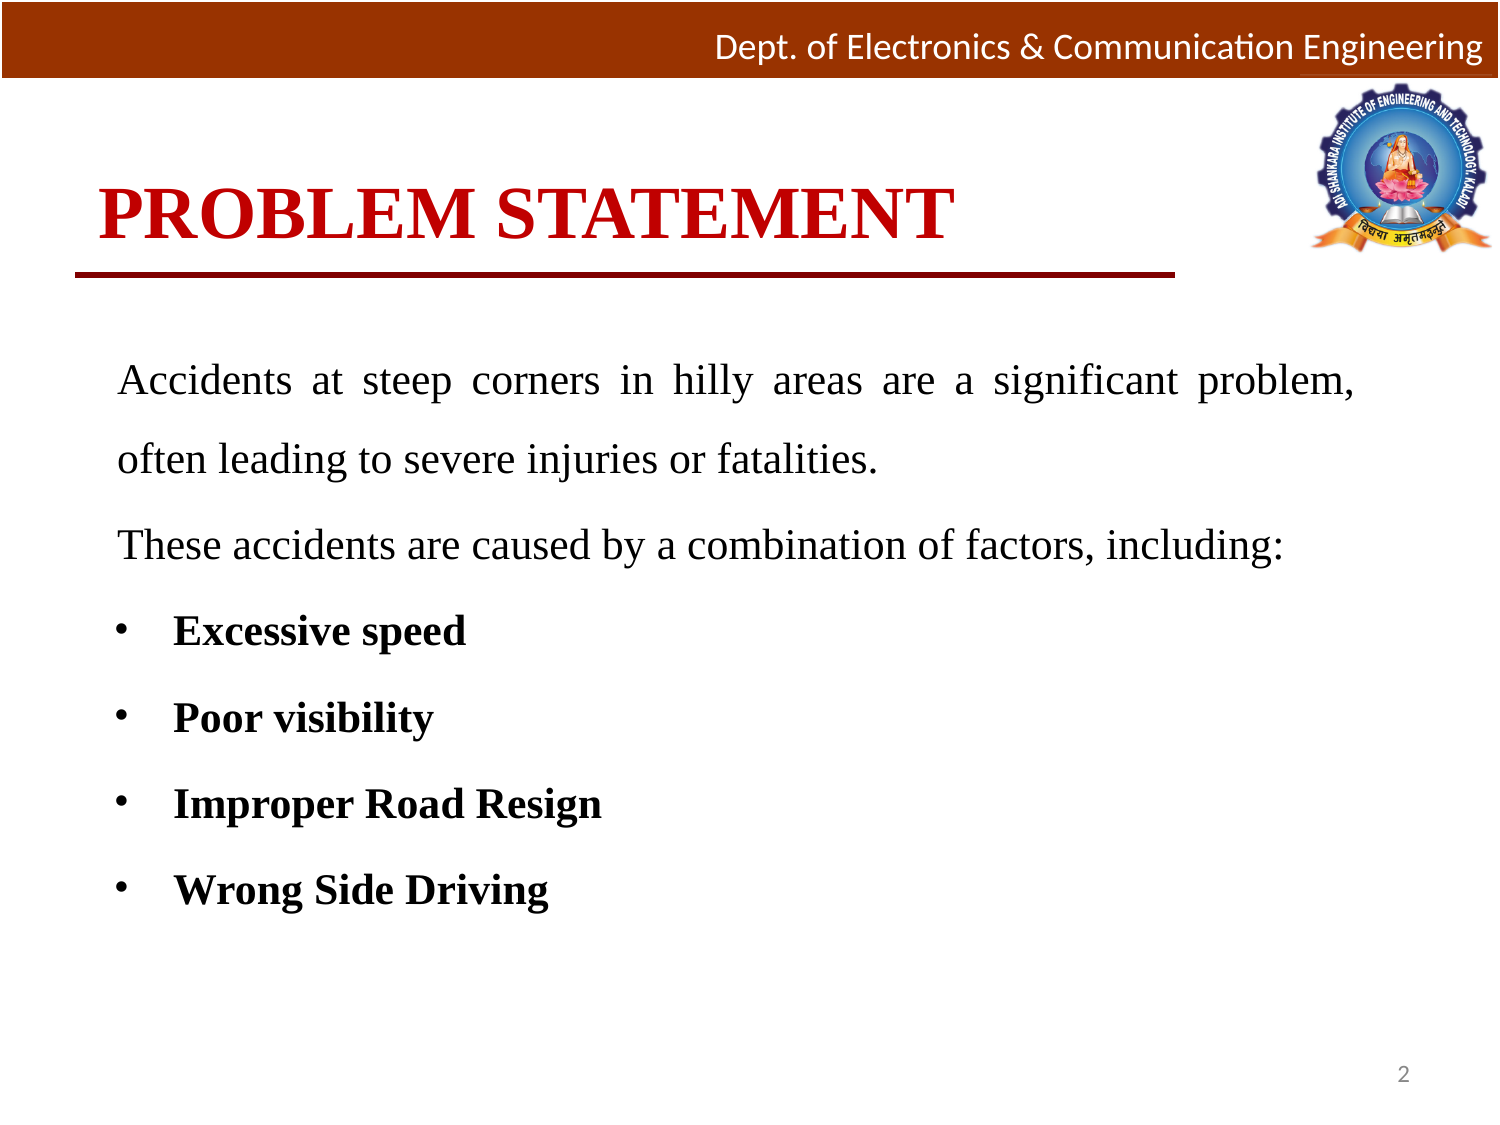

# PROBLEM STATEMENT
Accidents at steep corners in hilly areas are a significant problem, often leading to severe injuries or fatalities.
These accidents are caused by a combination of factors, including:
Excessive speed
Poor visibility
Improper Road Resign
Wrong Side Driving
2